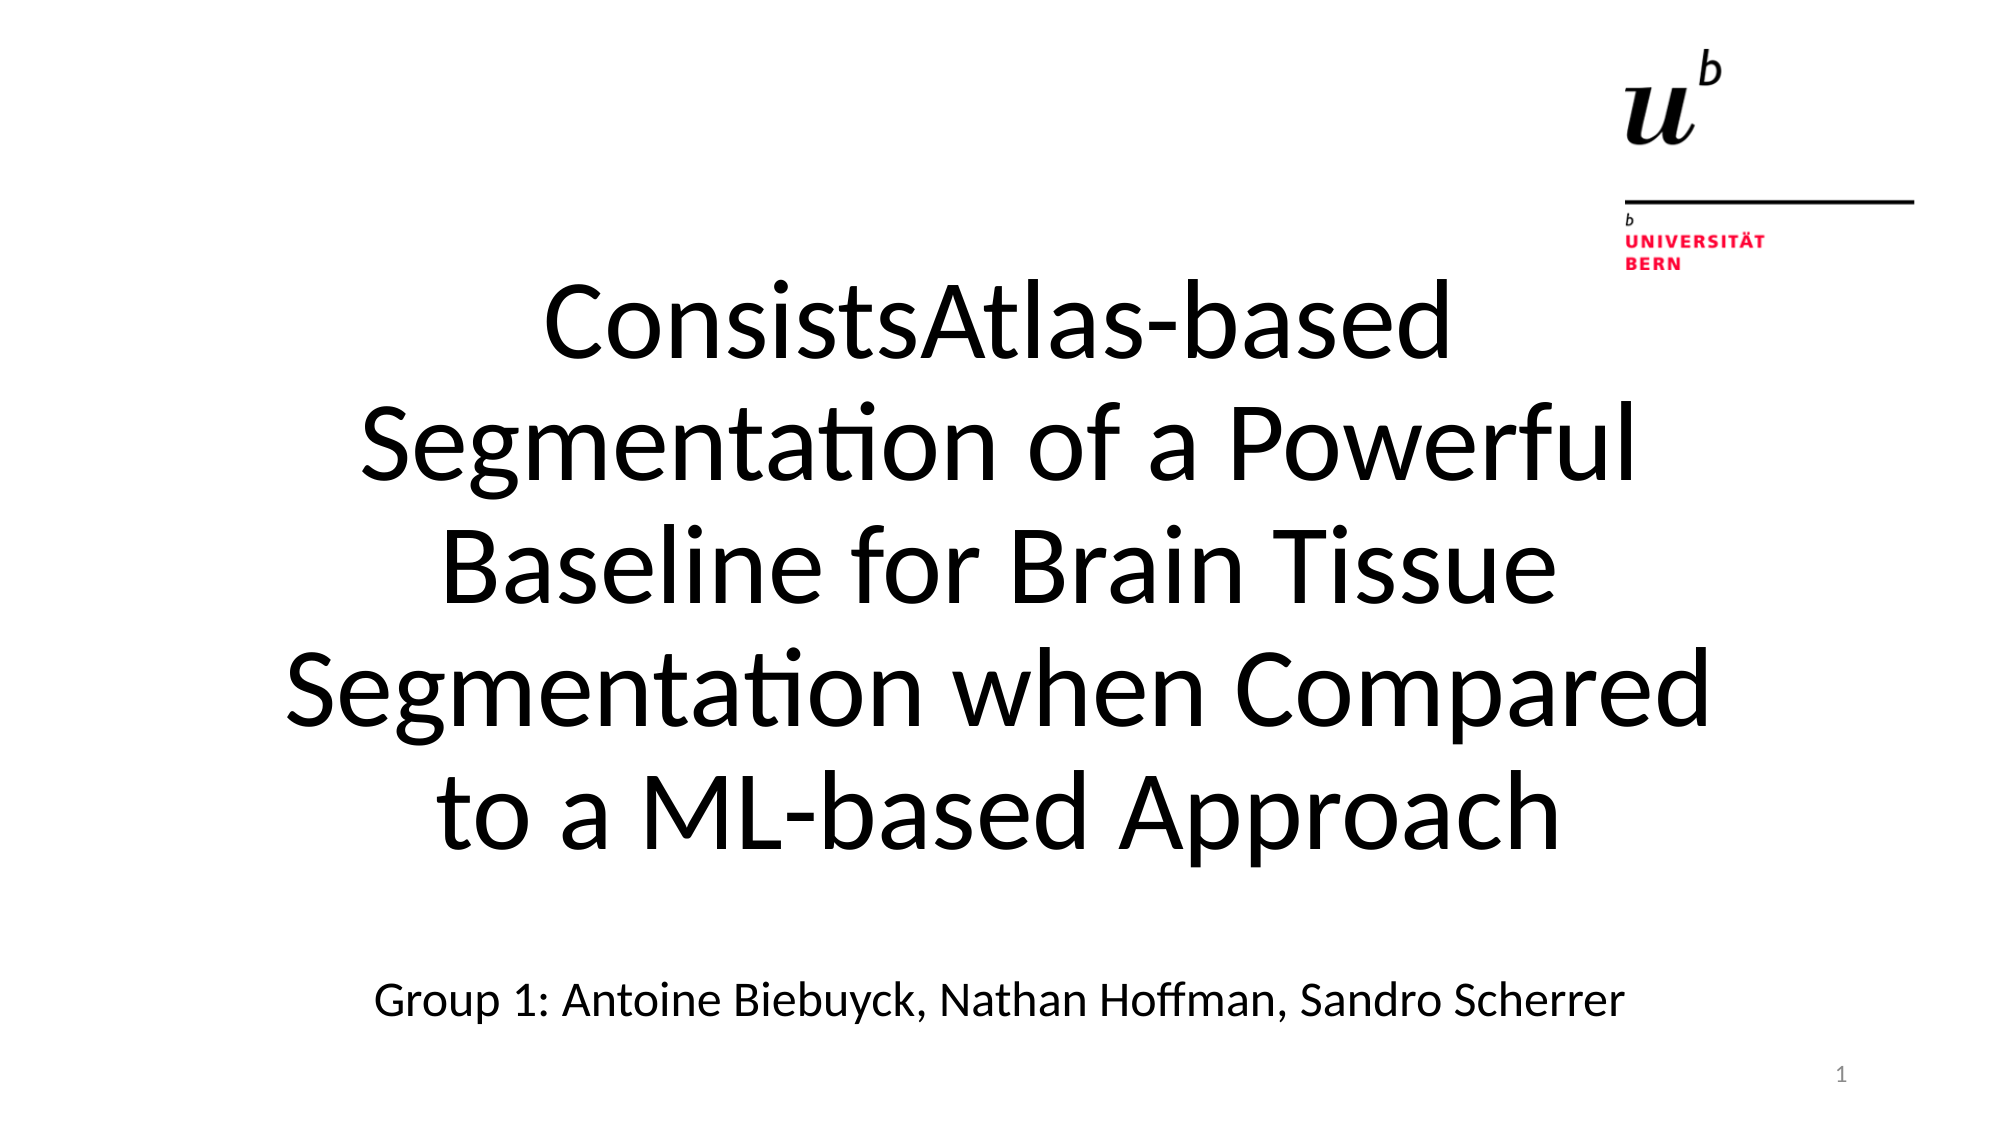

# ConsistsAtlas-based Segmentation of a Powerful Baseline for Brain Tissue Segmentation when Compared to a ML-based Approach
Group 1: Antoine Biebuyck, Nathan Hoffman, Sandro Scherrer
1